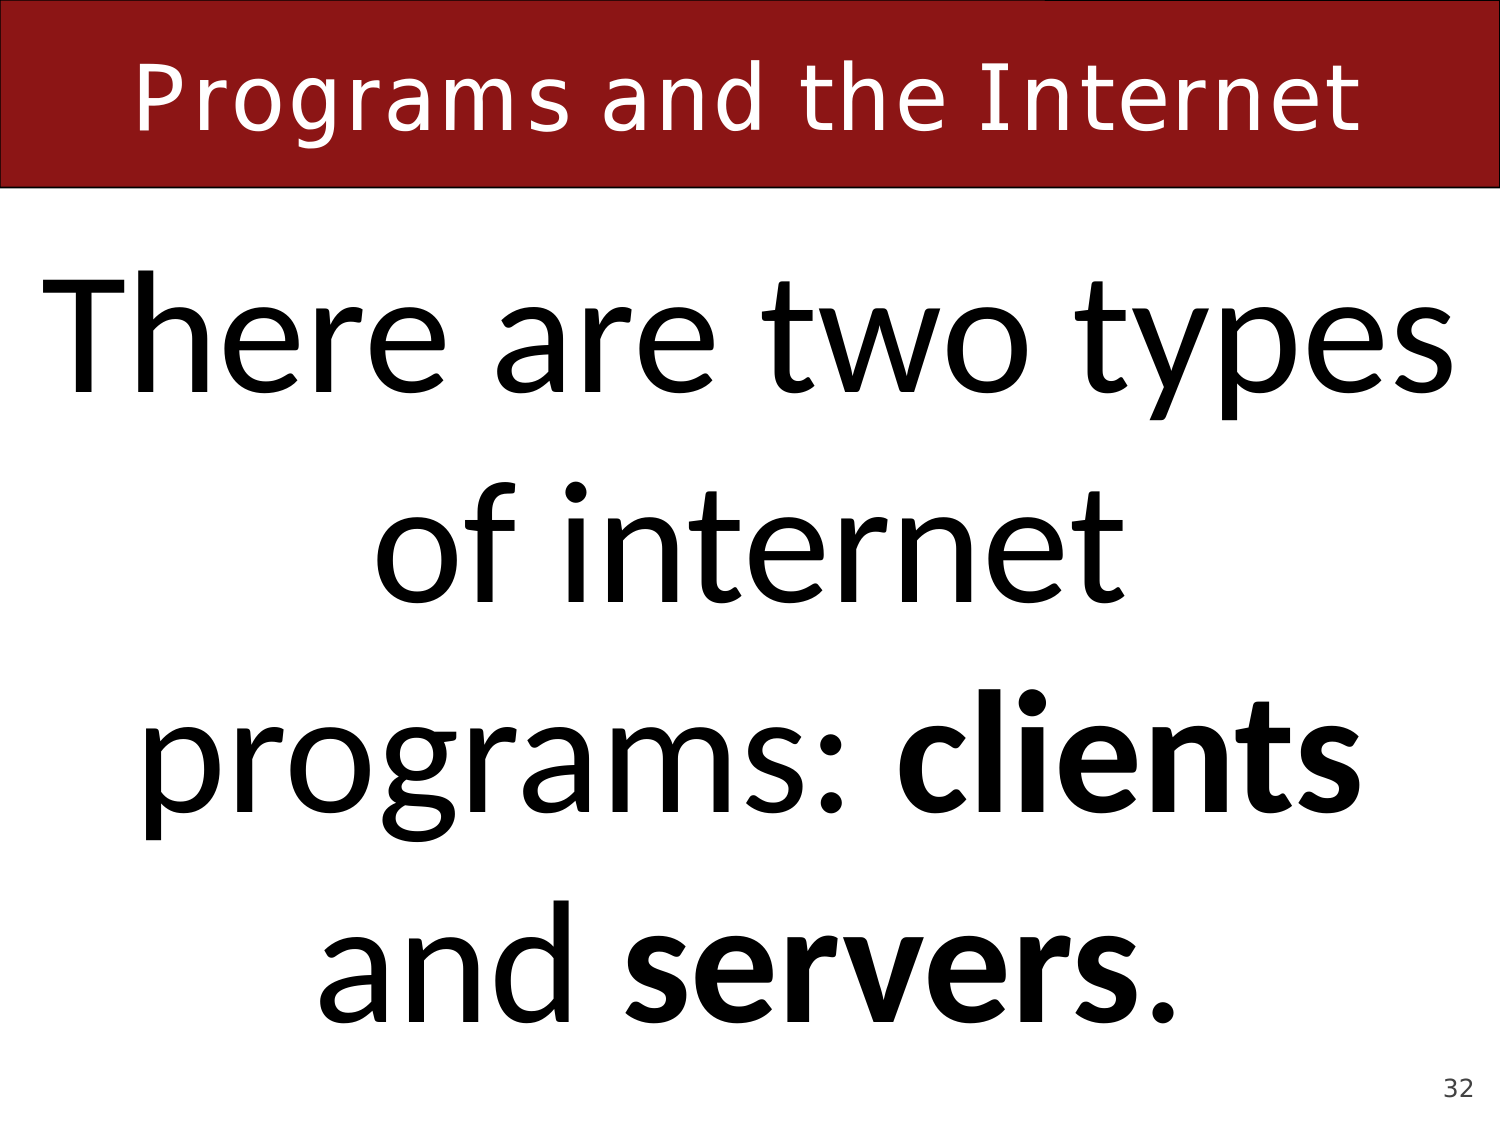

# Programs and the Internet
There are two types of internet programs: clients and servers.